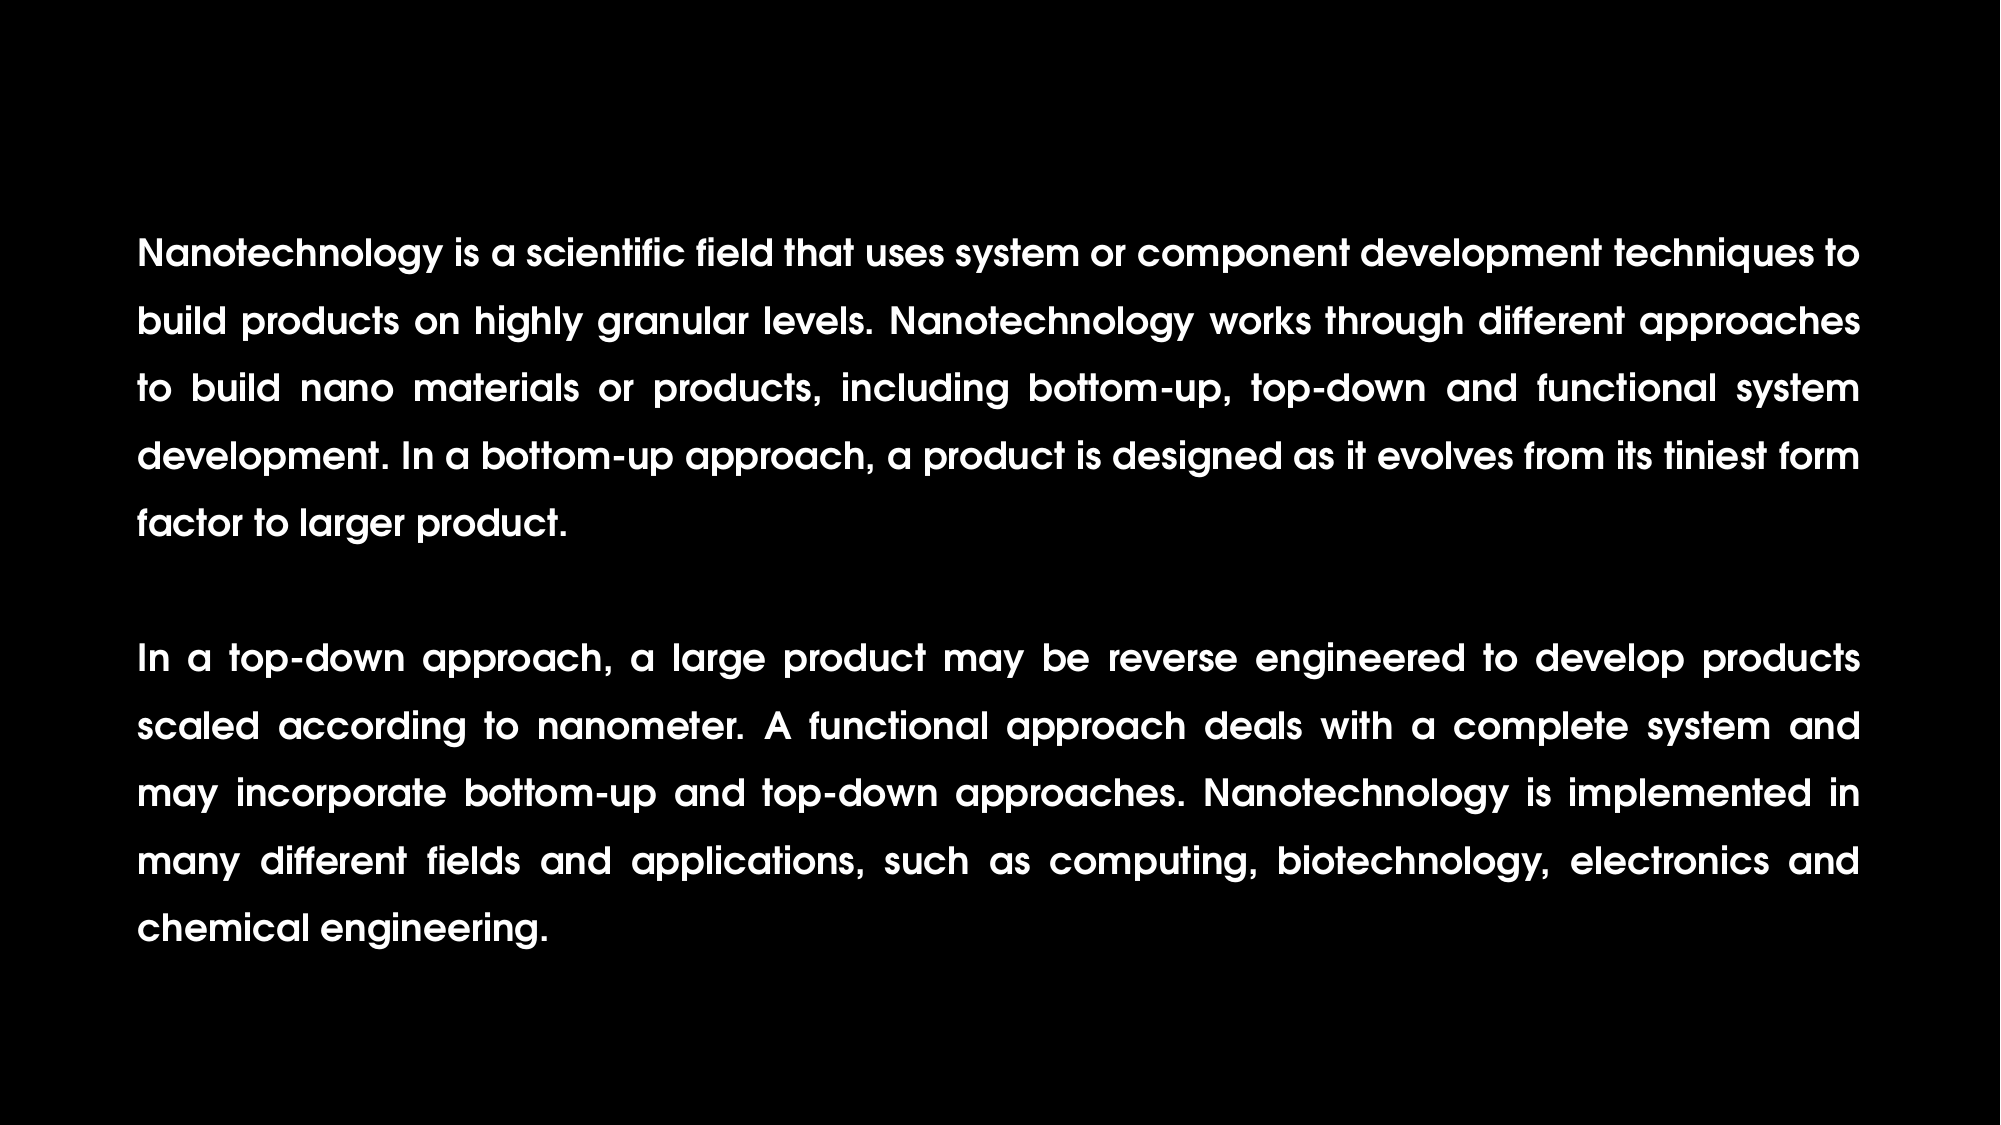

Nanotechnology is a scientific field that uses system or component development techniques to build products on highly granular levels. Nanotechnology works through different approaches to build nano materials or products, including bottom-up, top-down and functional system development. In a bottom-up approach, a product is designed as it evolves from its tiniest form factor to larger product.

In a top-down approach, a large product may be reverse engineered to develop products scaled according to nanometer. A functional approach deals with a complete system and may incorporate bottom-up and top-down approaches. Nanotechnology is implemented in many different fields and applications, such as computing, biotechnology, electronics and chemical engineering.